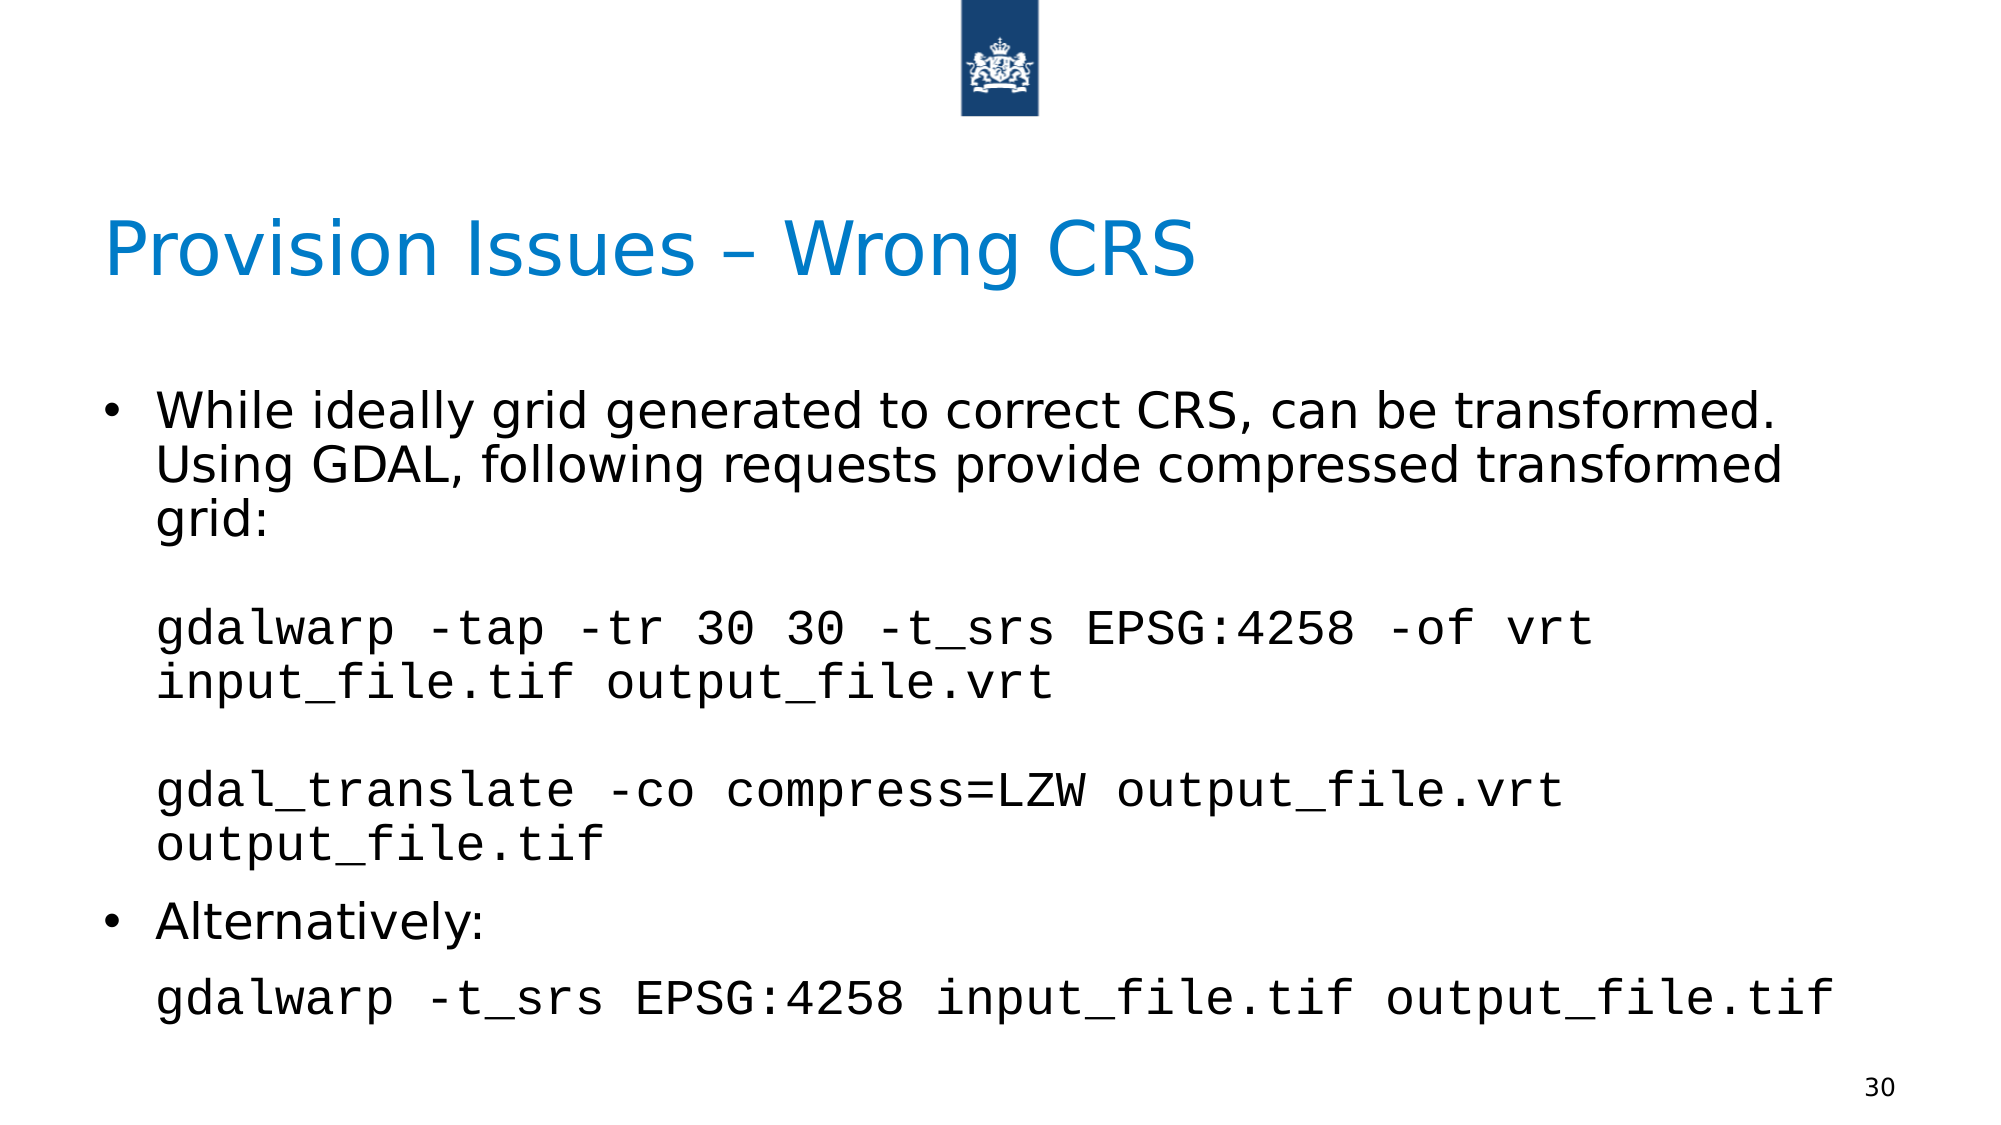

# Provision Issues – Wrong CRS
While ideally grid generated to correct CRS, can be transformed. Using GDAL, following requests provide compressed transformed grid:
gdalwarp -tap -tr 30 30 -t_srs EPSG:4258 -of vrt input_file.tif output_file.vrt
gdal_translate -co compress=LZW output_file.vrt output_file.tif
Alternatively:
gdalwarp -t_srs EPSG:4258 input_file.tif output_file.tif

30